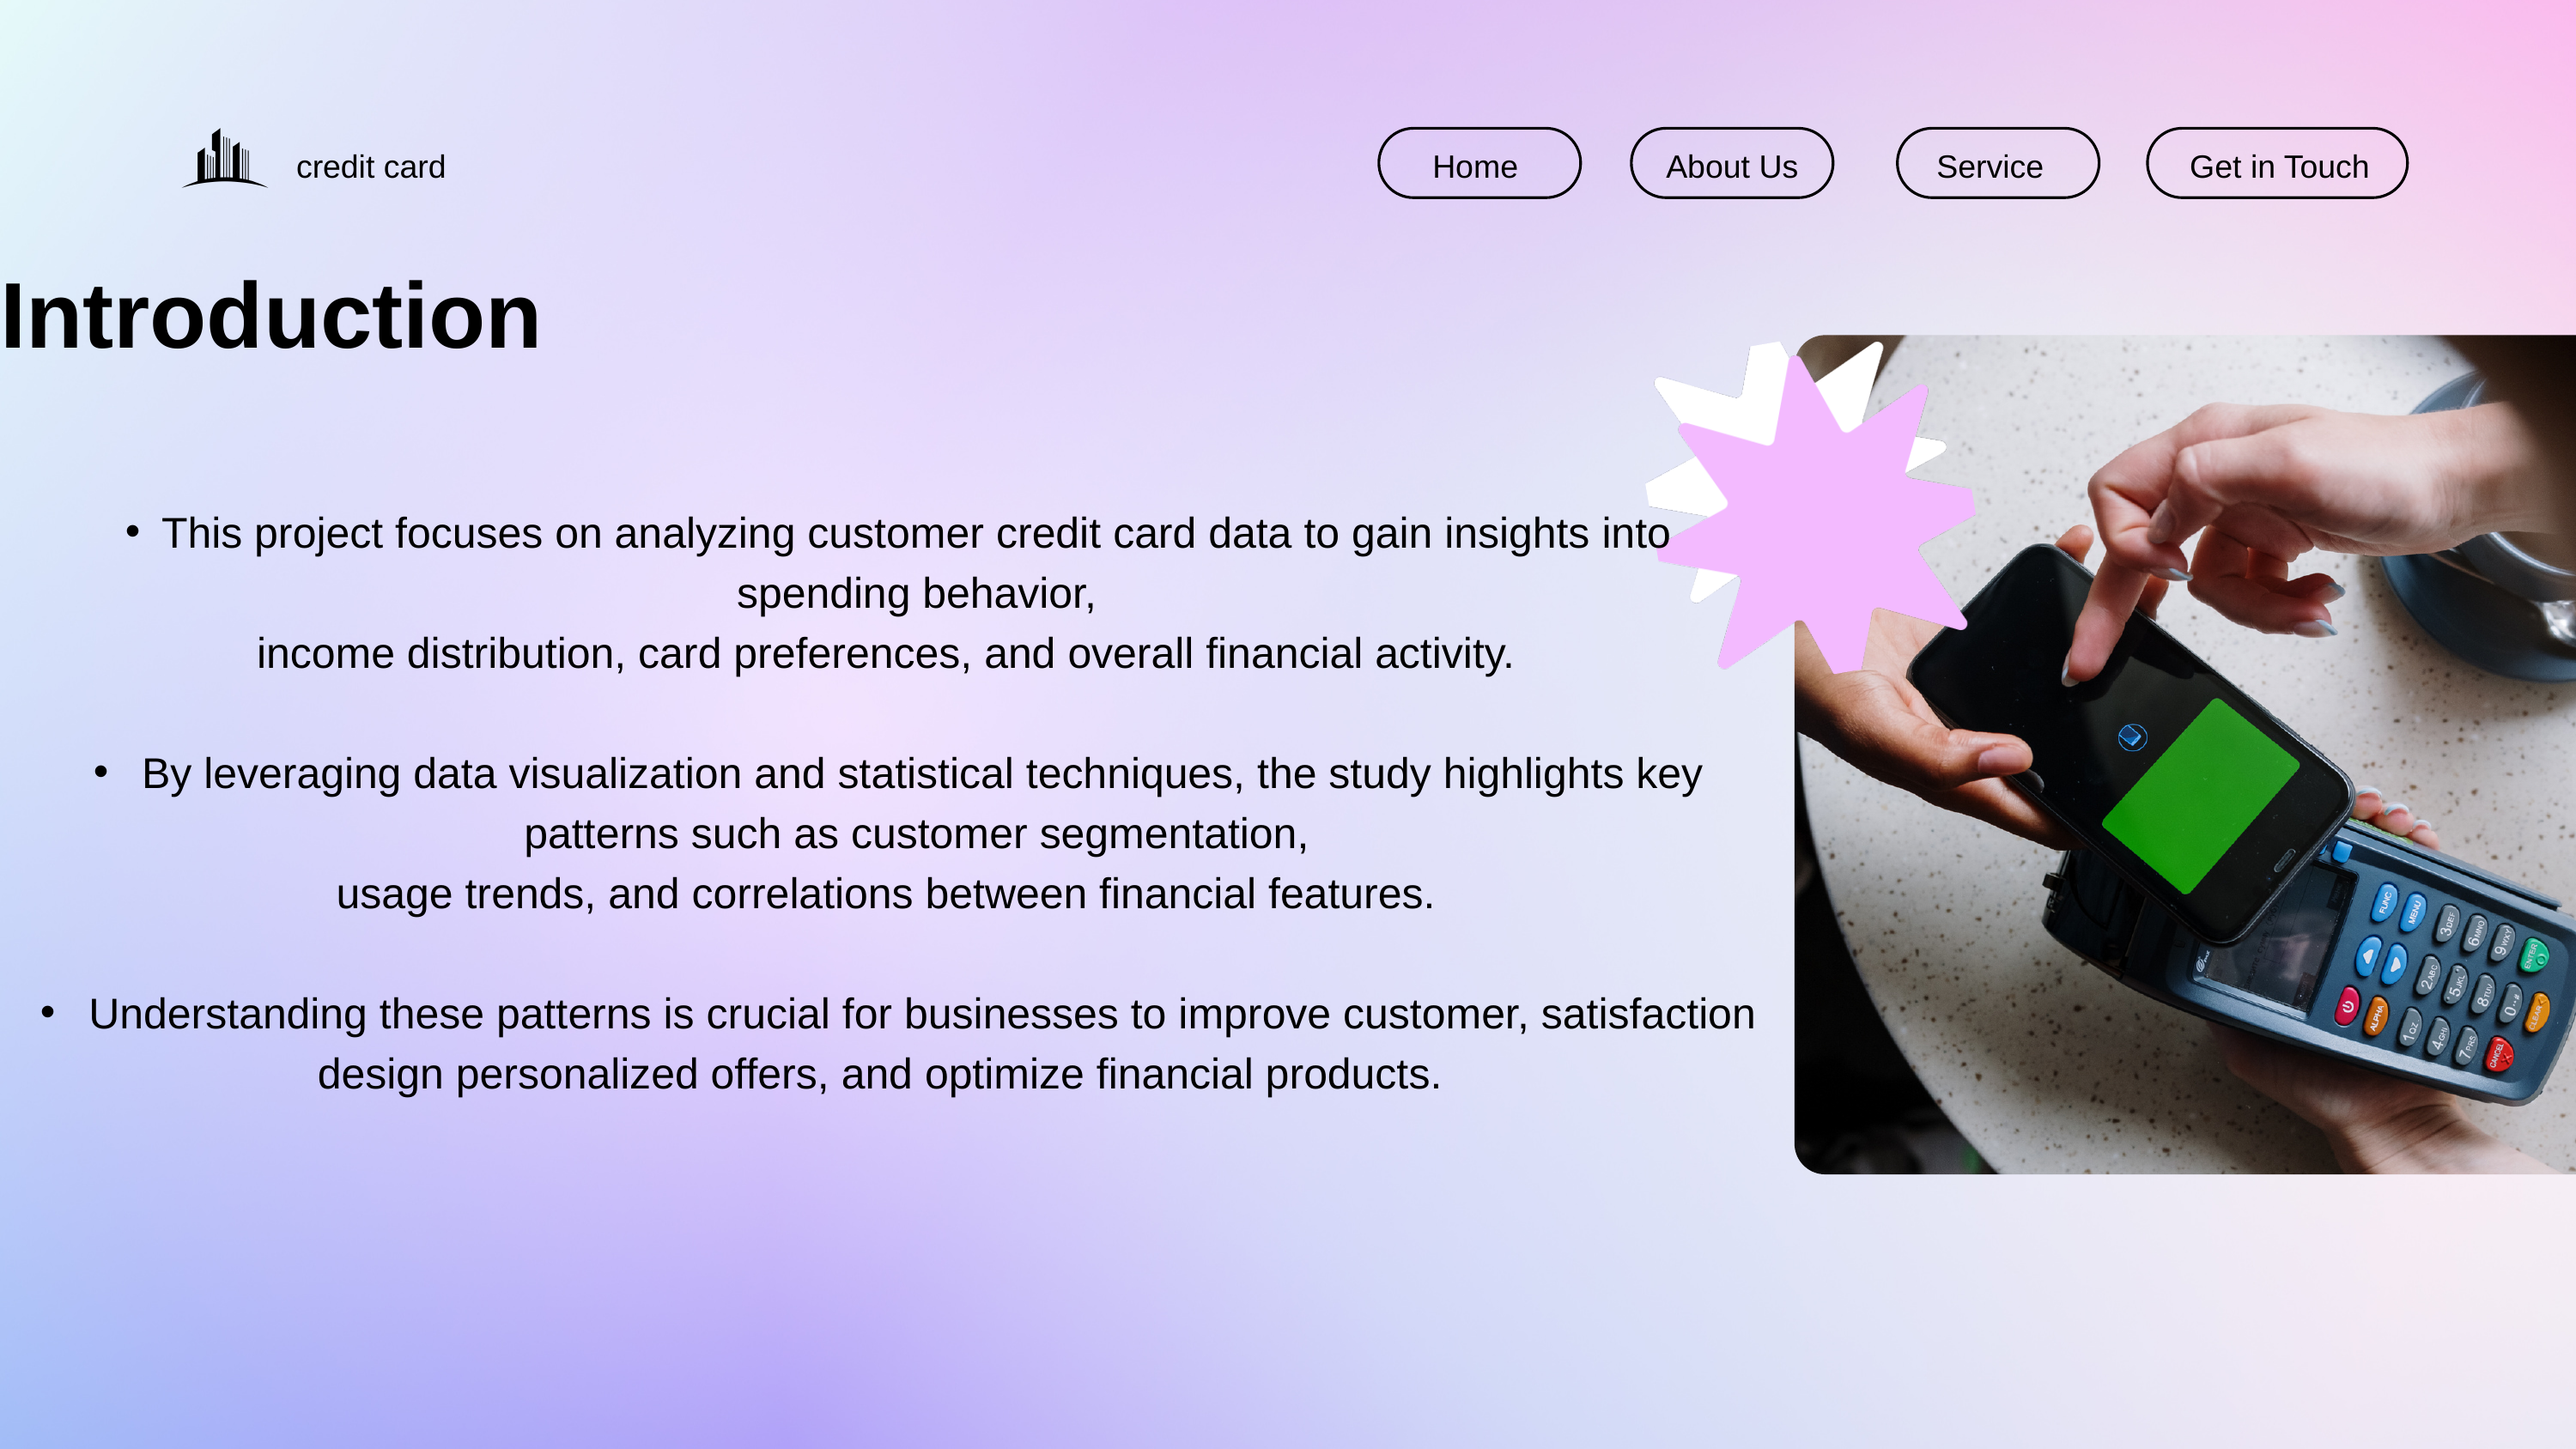

credit card
Home
About Us
Service
Get in Touch
Introduction

This project focuses on analyzing customer credit card data to gain insights into spending behavior,
 income distribution, card preferences, and overall financial activity.

 By leveraging data visualization and statistical techniques, the study highlights key patterns such as customer segmentation,
 usage trends, and correlations between financial features.

 Understanding these patterns is crucial for businesses to improve customer, satisfaction
design personalized offers, and optimize financial products.